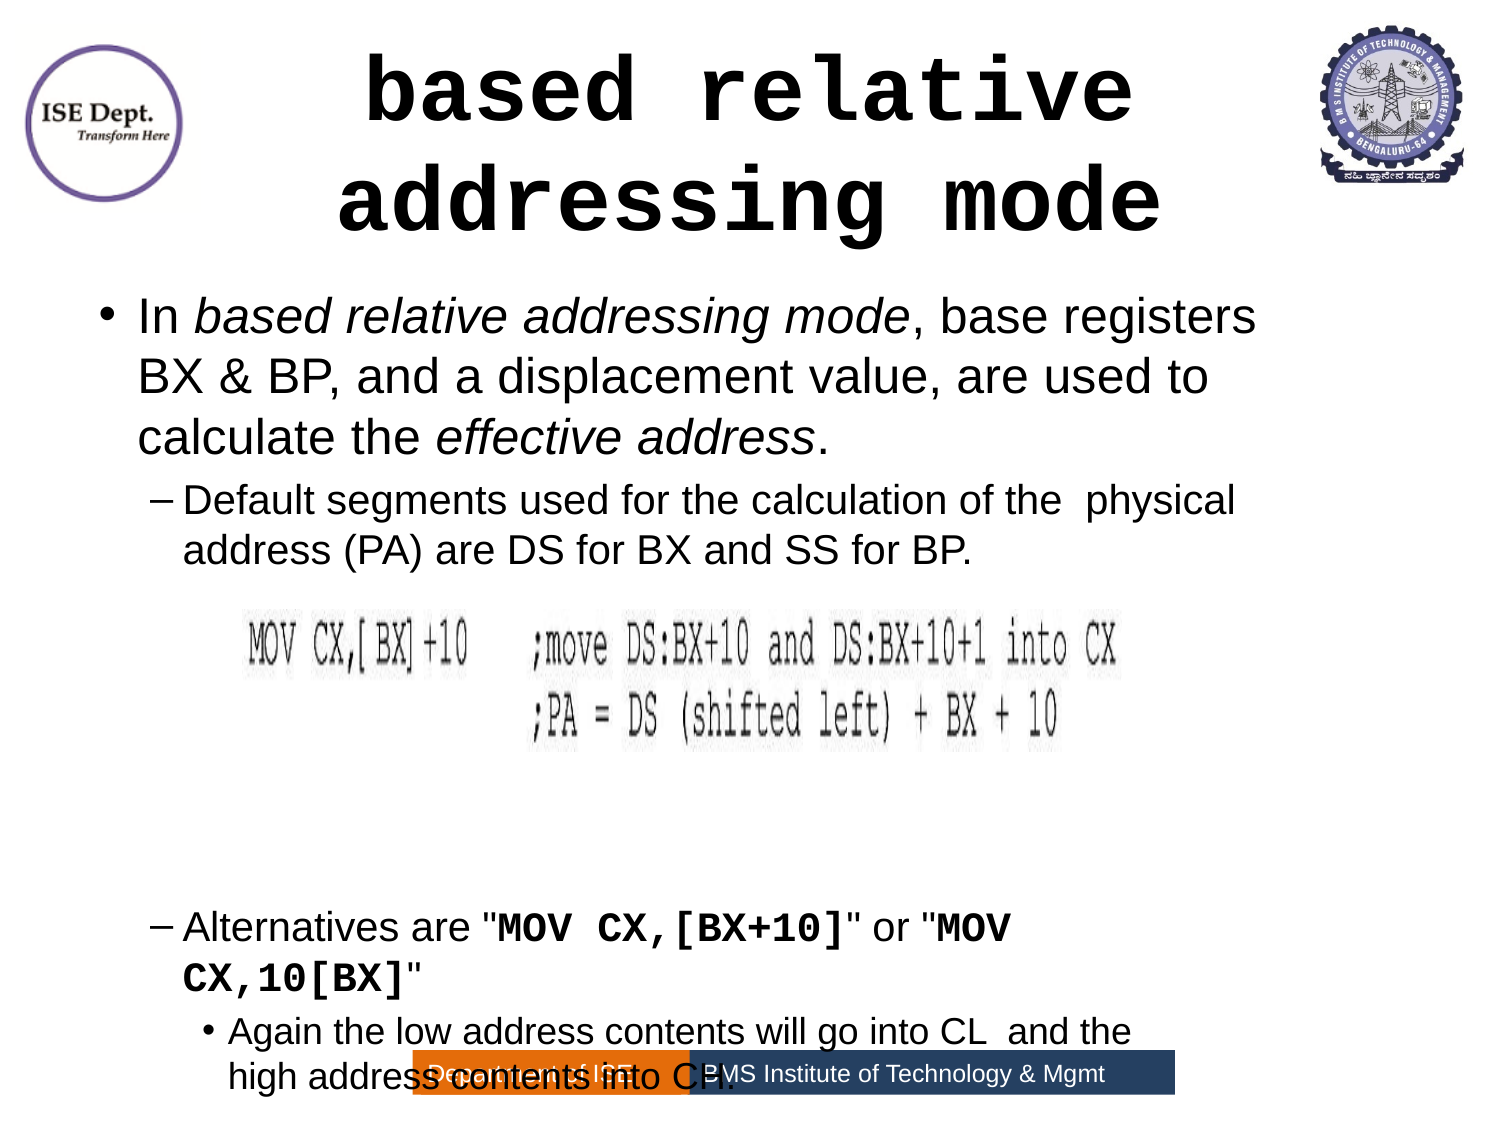

# based relative addressing mode
In based relative addressing mode, base registers  BX & BP, and a displacement value, are used to  calculate the effective address.
Default segments used for the calculation of the  physical address (PA) are DS for BX and SS for BP.

Alternatives are "MOV CX,[BX+10]" or "MOV  CX,10[BX]"
Again the low address contents will go into CL  and the high address contents into CH.